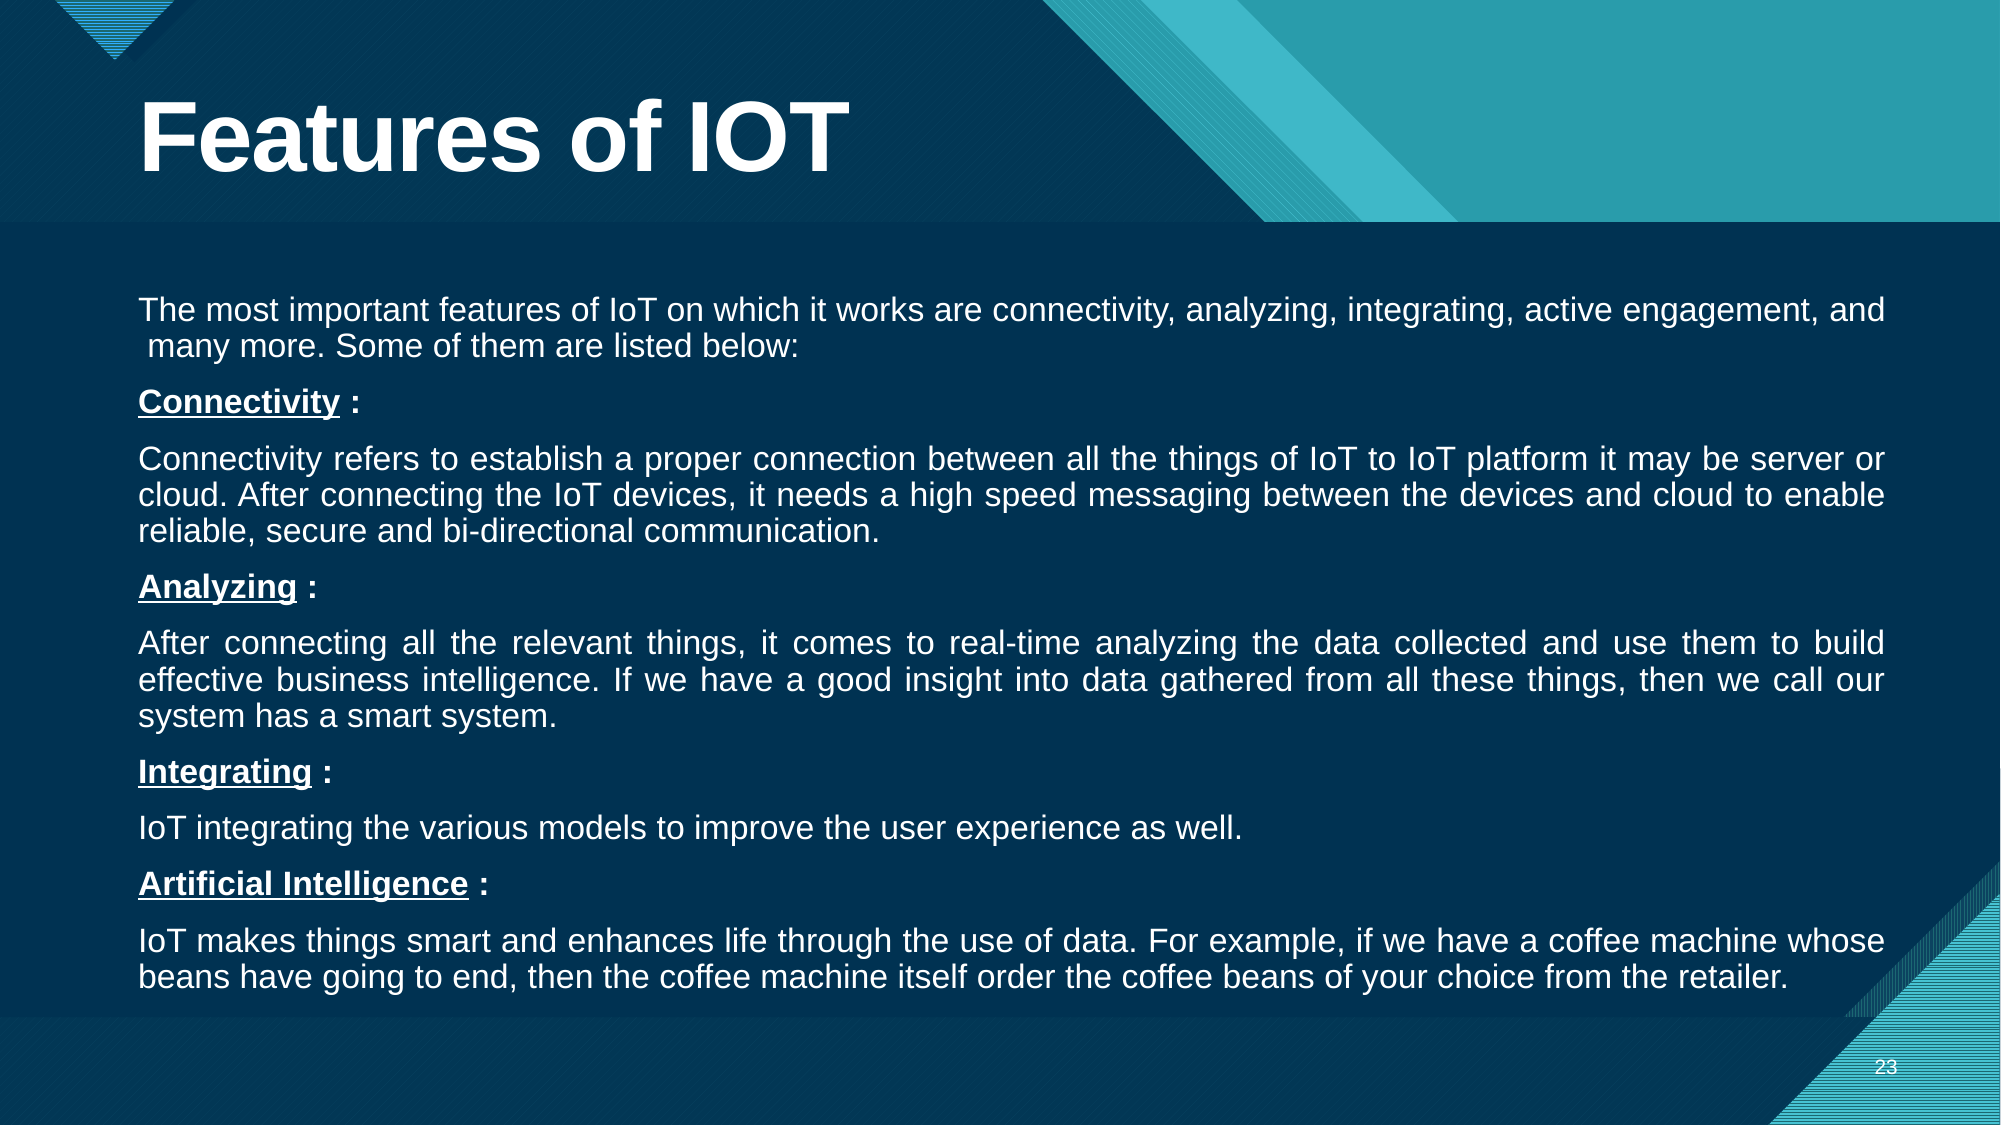

# Features of IOT

The most important features of IoT on which it works are connectivity, analyzing, integrating, active engagement, and  many more. Some of them are listed below:
Connectivity :
Connectivity refers to establish a proper connection between all the things of IoT to IoT platform it may be server or cloud. After connecting the IoT devices, it needs a high speed messaging between the devices and cloud to enable reliable, secure and bi-directional communication.
Analyzing :
After connecting all the relevant things, it comes to real-time analyzing the data collected and use them to build effective business intelligence. If we have a good insight into data gathered from all these things, then we call our system has a smart system.
Integrating :
IoT integrating the various models to improve the user experience as well.
Artificial Intelligence :
IoT makes things smart and enhances life through the use of data. For example, if we have a coffee machine whose beans have going to end, then the coffee machine itself order the coffee beans of your choice from the retailer.
23